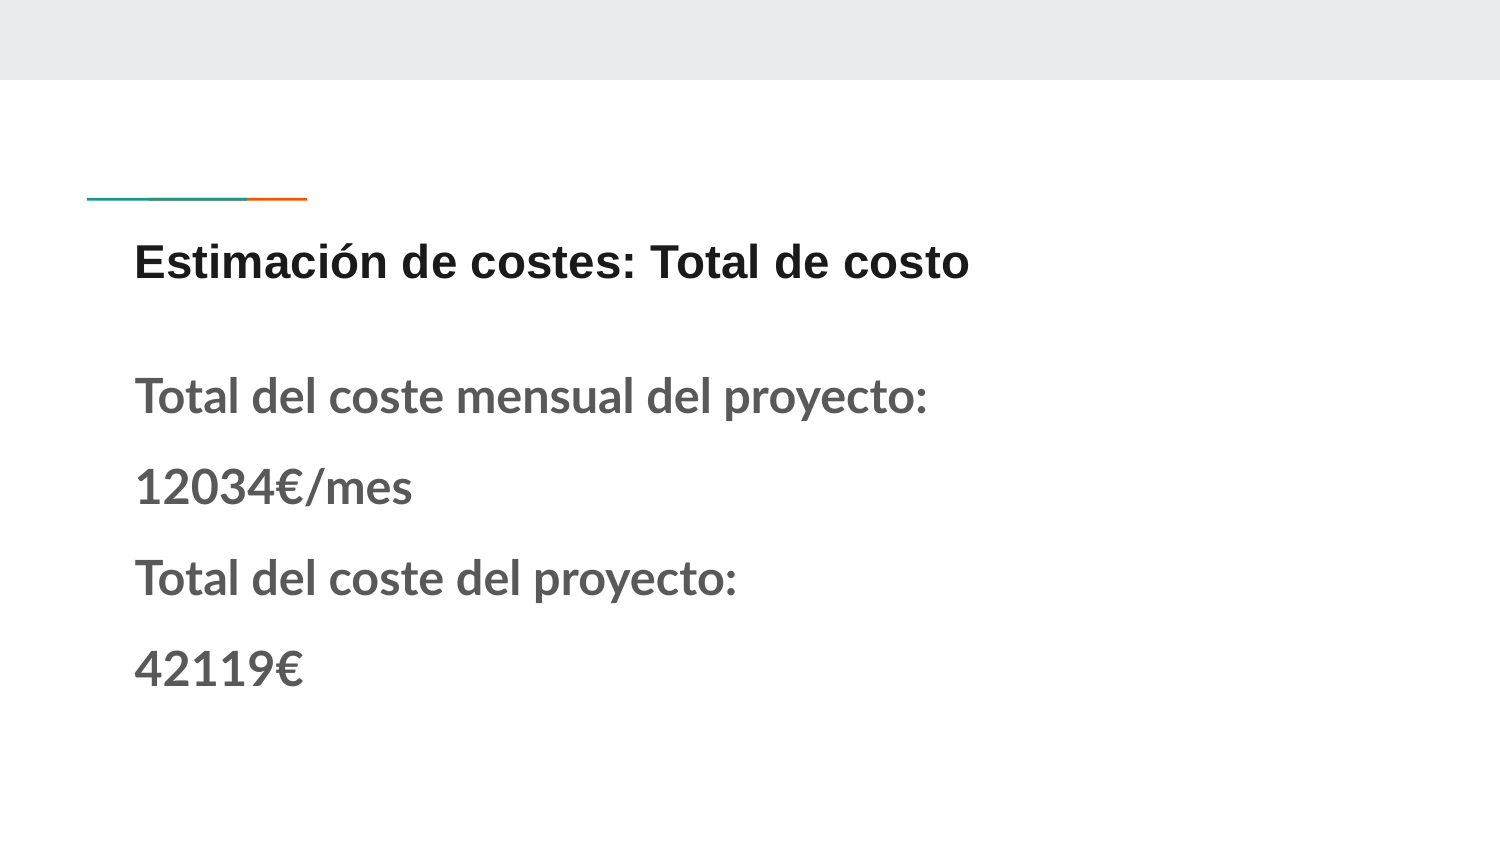

# Estimación de costes: Total de costo
Total del coste mensual del proyecto:
12034€/mes
Total del coste del proyecto:
42119€